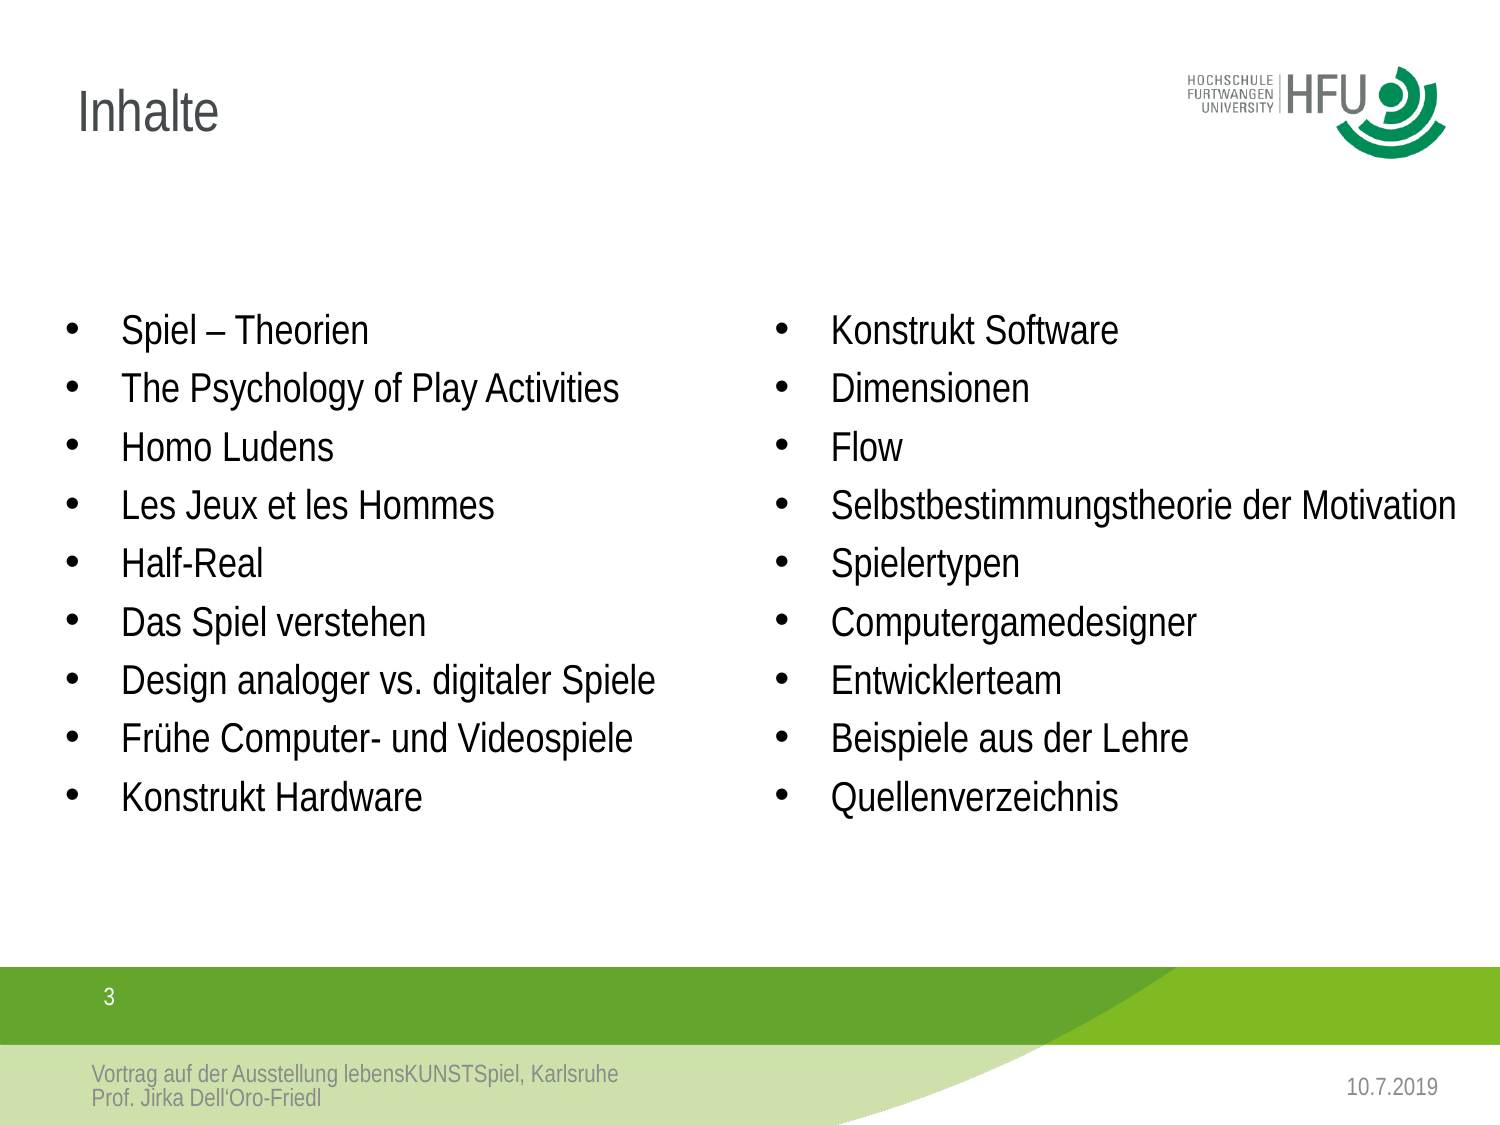

# Inhalte
Spiel – Theorien
The Psychology of Play Activities
Homo Ludens
Les Jeux et les Hommes
Half-Real
Das Spiel verstehen
Design analoger vs. digitaler Spiele
Frühe Computer- und Videospiele
Konstrukt Hardware
Konstrukt Software
Dimensionen
Flow
Selbstbestimmungstheorie der Motivation
Spielertypen
Computergamedesigner
Entwicklerteam
Beispiele aus der Lehre
Quellenverzeichnis

3